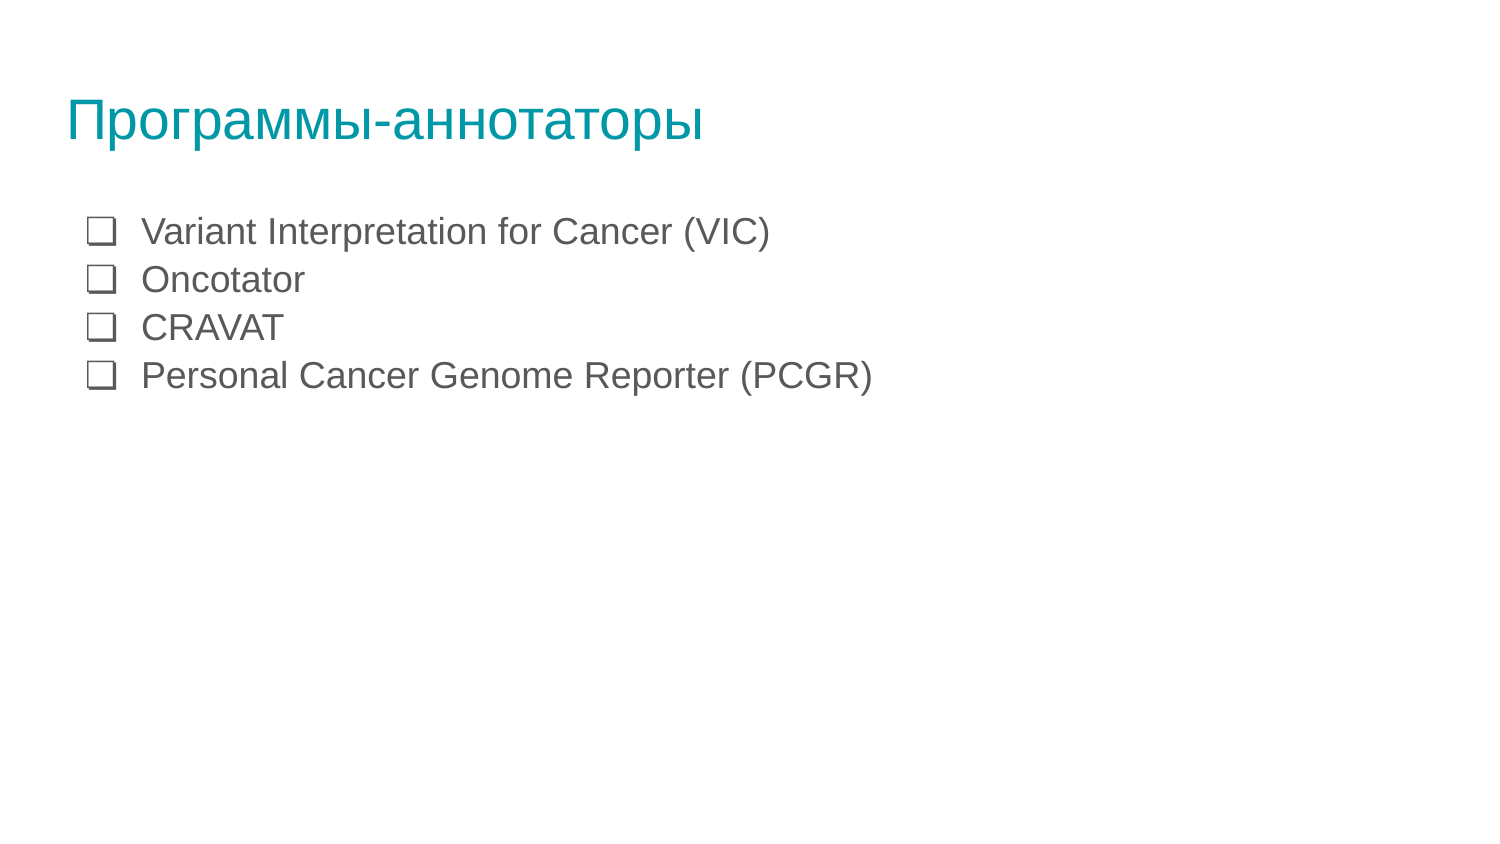

# Программы-аннотаторы
Variant Interpretation for Cancer (VIC)
Oncotator
CRAVAT
Personal Cancer Genome Reporter (PCGR)